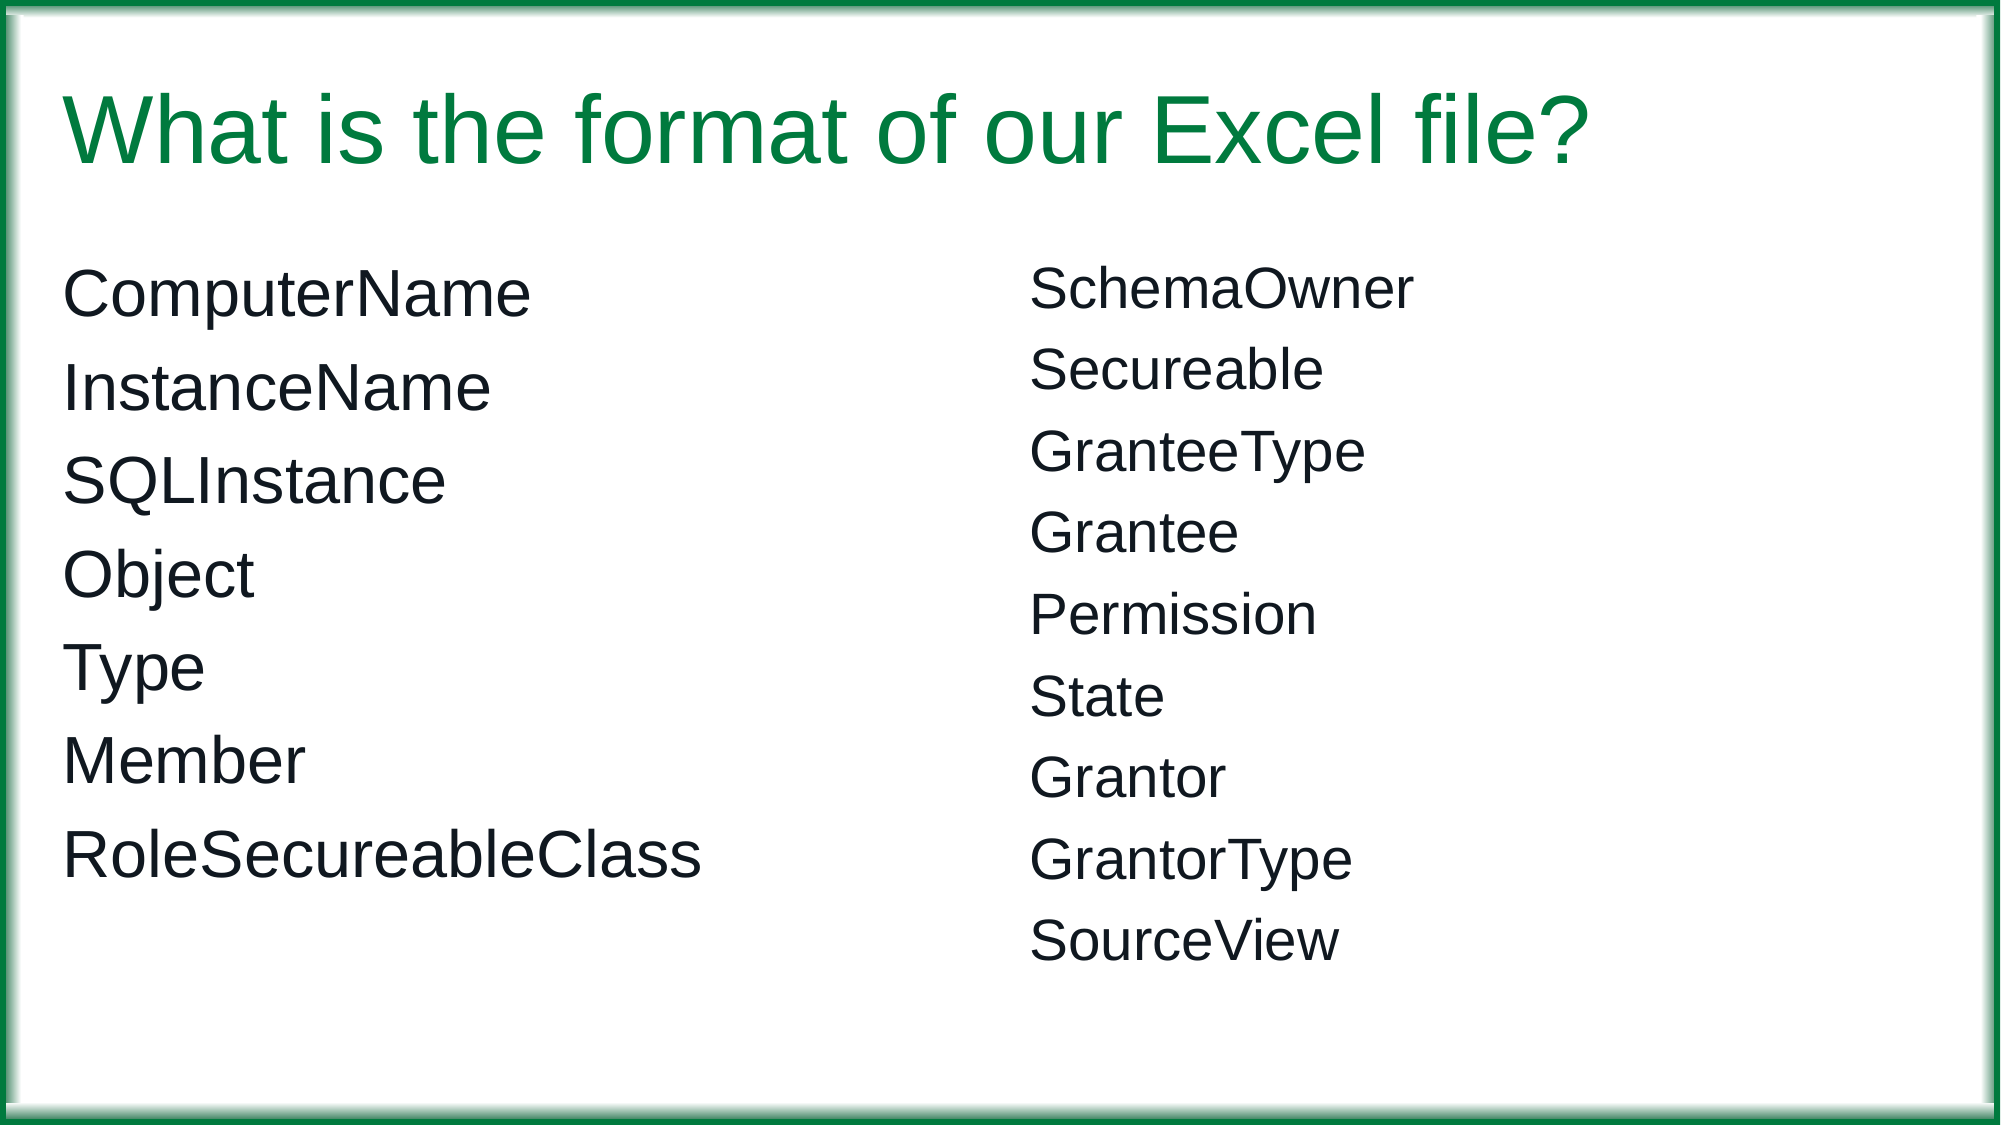

13
# What is the format of our Excel file?
ComputerName
InstanceName
SQLInstance
Object
Type
Member
RoleSecureableClass

SchemaOwner
Secureable
GranteeType
Grantee
Permission
State
Grantor
GrantorType
SourceView